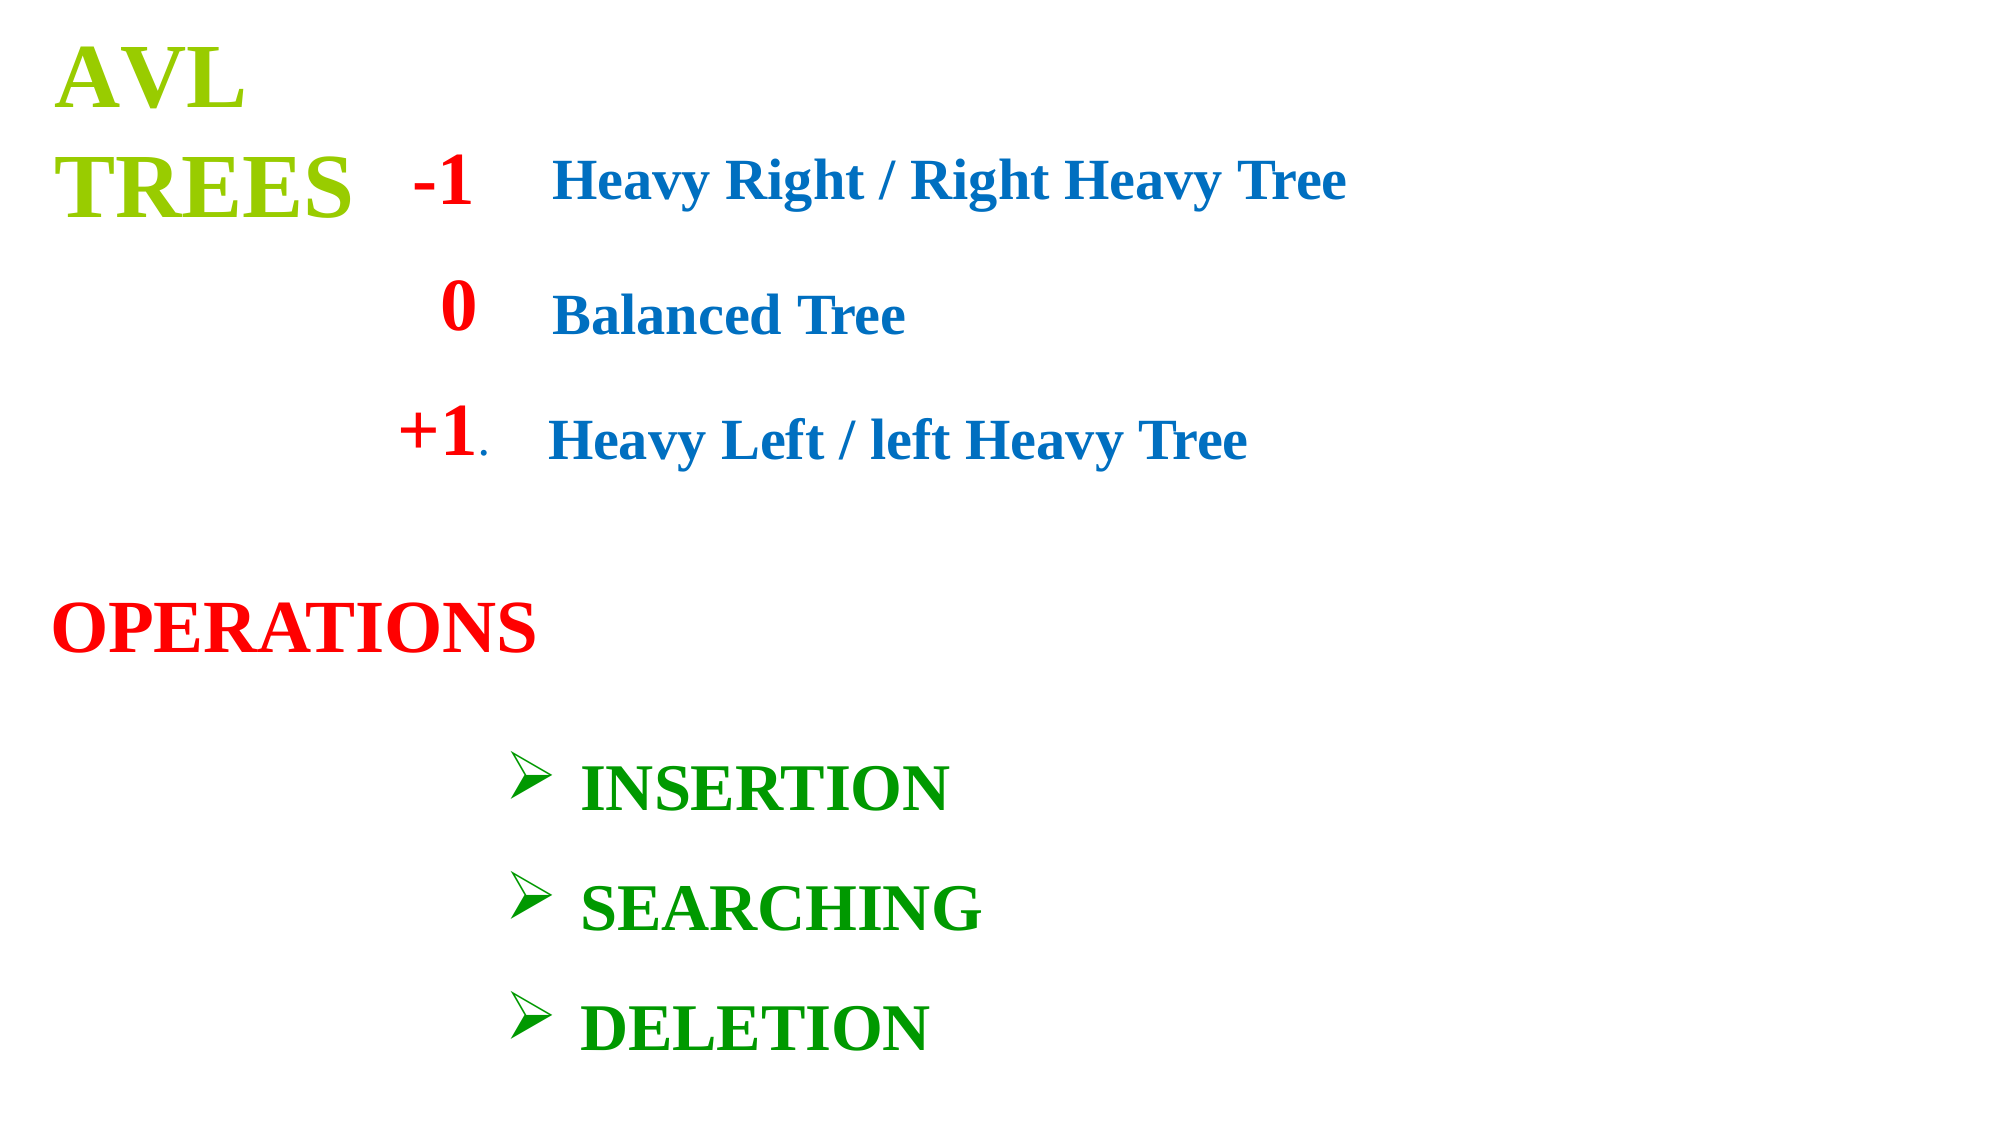

# AVL TREES
-1
0
+1.
Heavy Right / Right Heavy Tree
Balanced Tree
Heavy Left / left Heavy Tree
OPERATIONS
INSERTION
SEARCHING
DELETION